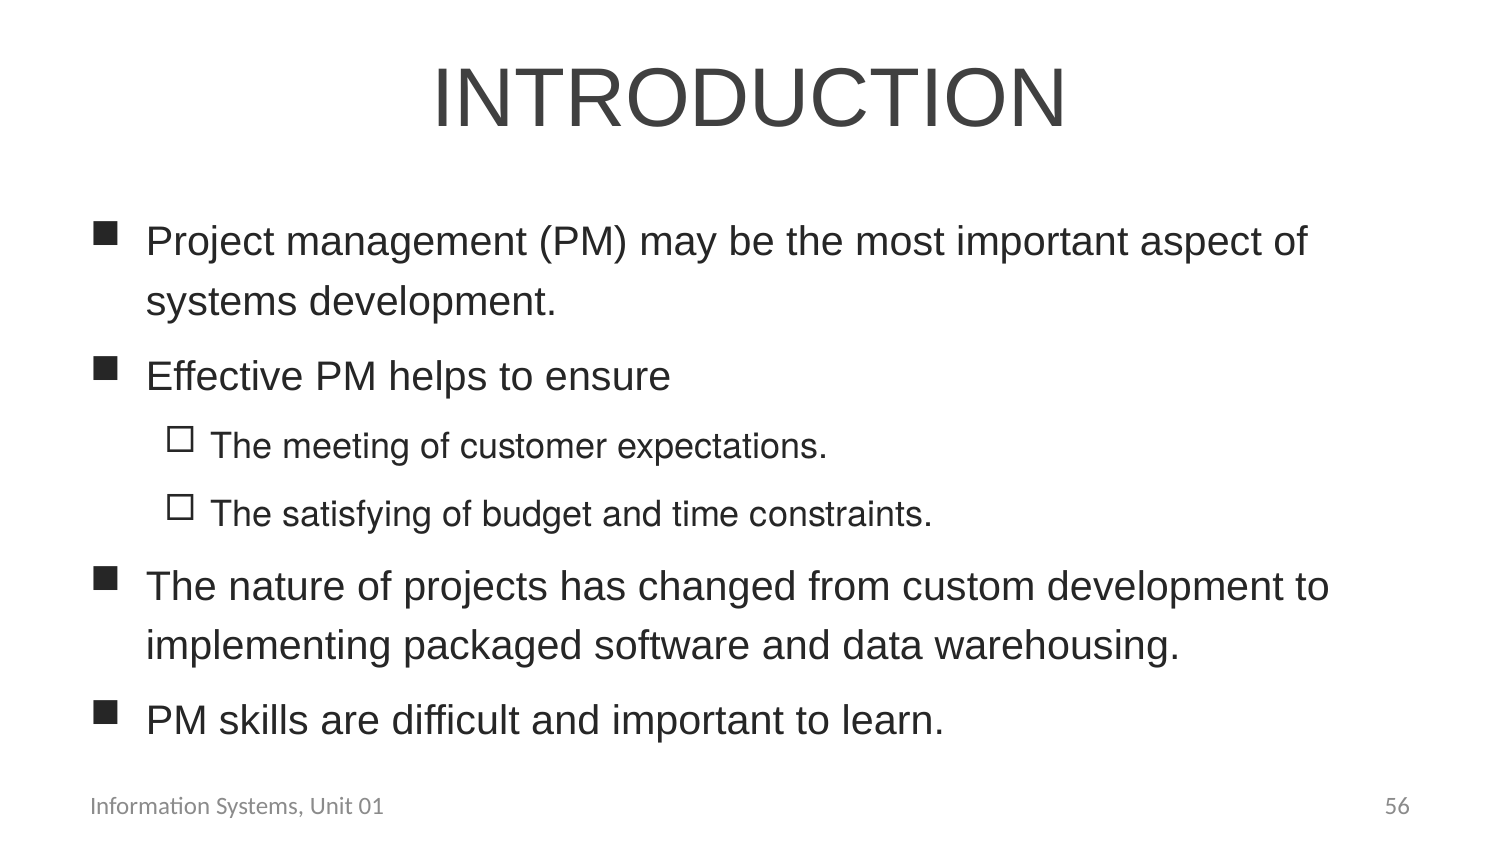

# Introduction
Project management (PM) may be the most important aspect of systems development.
Effective PM helps to ensure
The meeting of customer expectations.
The satisfying of budget and time constraints.
The nature of projects has changed from custom development to implementing packaged software and data warehousing.
PM skills are difficult and important to learn.
Information Systems, Unit 01
56